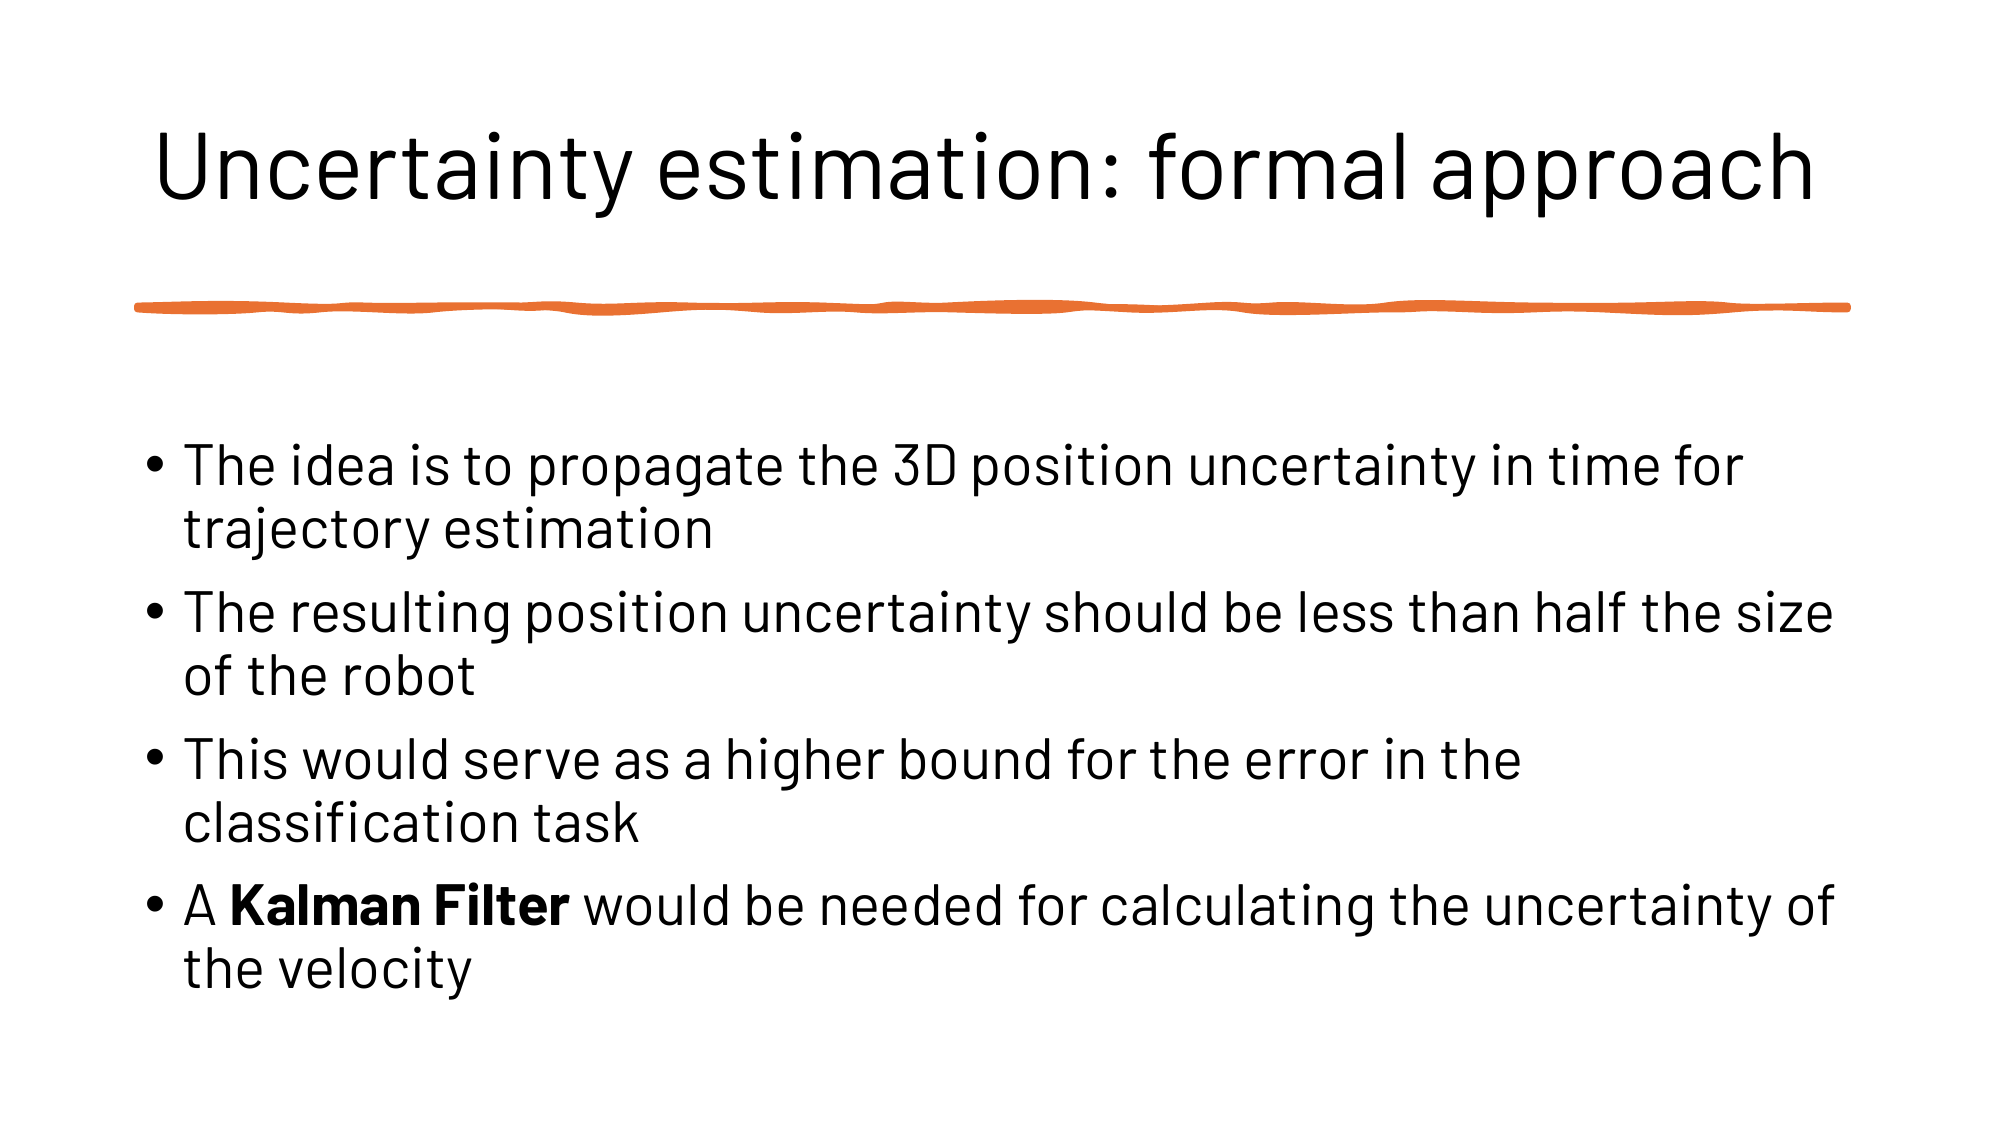

# Uncertainty estimation: formal approach

The idea is to propagate the 3D position uncertainty in time for trajectory estimation
The resulting position uncertainty should be less than half the size of the robot
This would serve as a higher bound for the error in the classification task
A Kalman Filter would be needed for calculating the uncertainty of the velocity